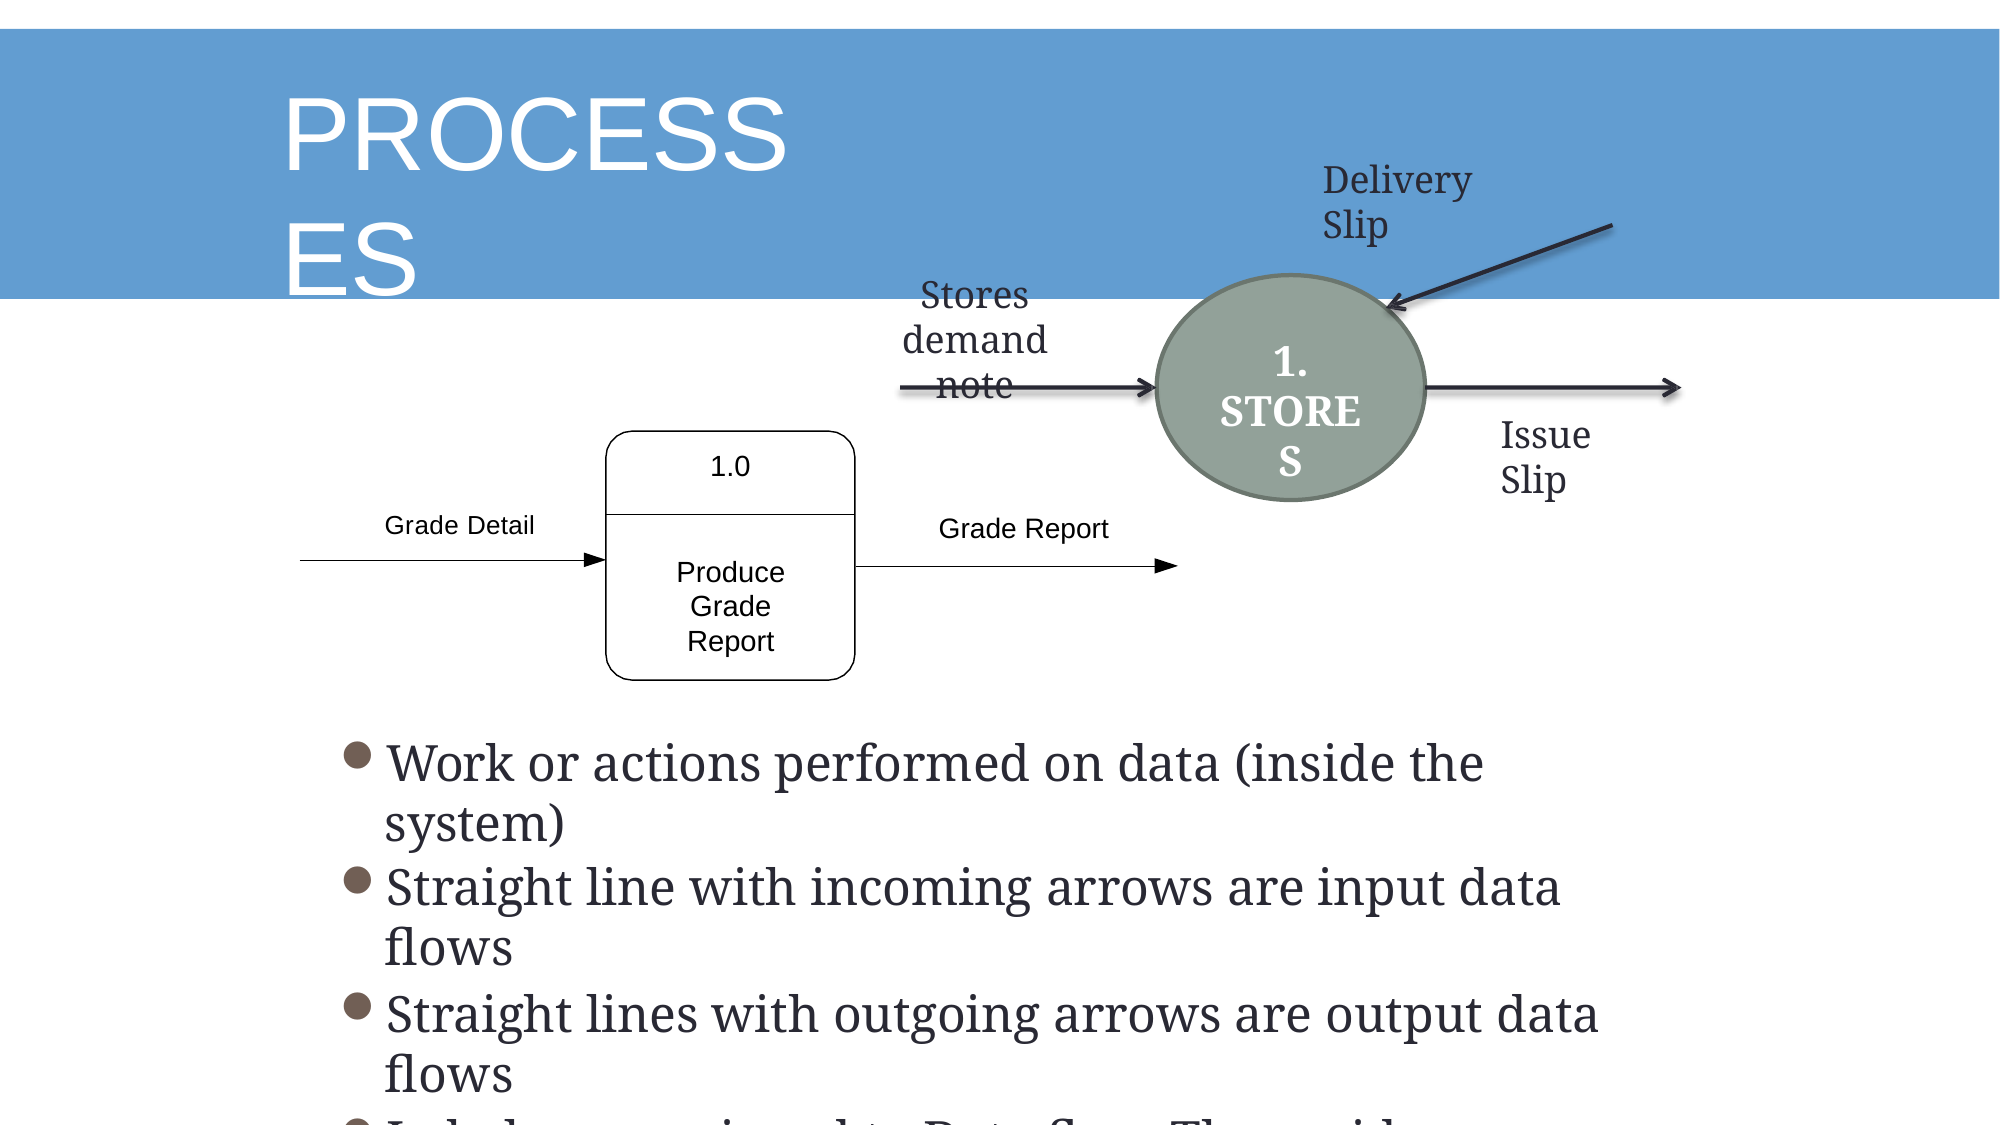

# Processes
Delivery Slip

Stores demand
note

1.
STORES

Issue Slip

1.0
Grade Detail
Grade Report

Produce  Grade  Report

Work or actions performed on data (inside the system)
Straight line with incoming arrows are input data flows
Straight lines with outgoing arrows are output data flows
Labels are assigned to Data flow. These aid documentation